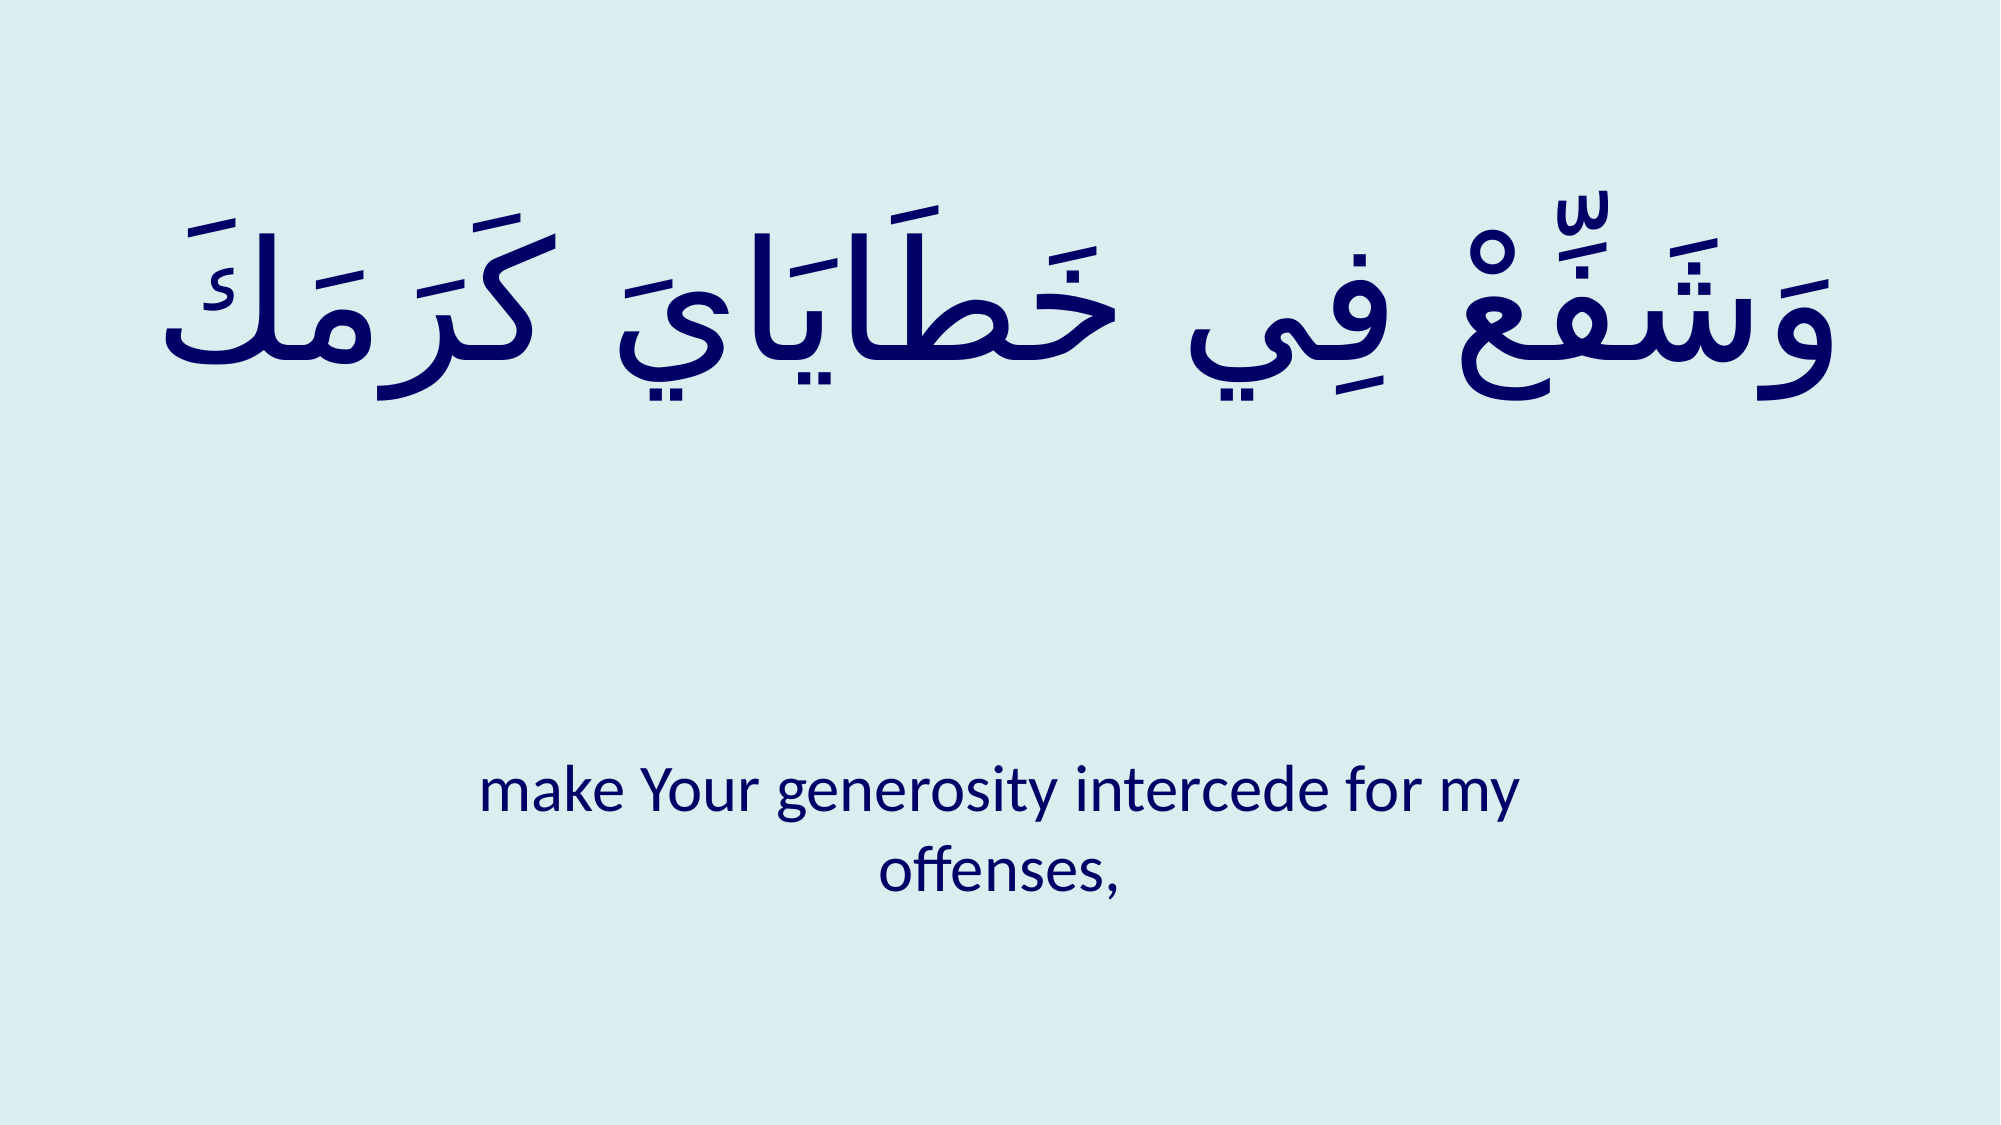

# وَشَفِّعْ فِي خَطَايَايَ كَرَمَكَ
make Your generosity intercede for my offenses,